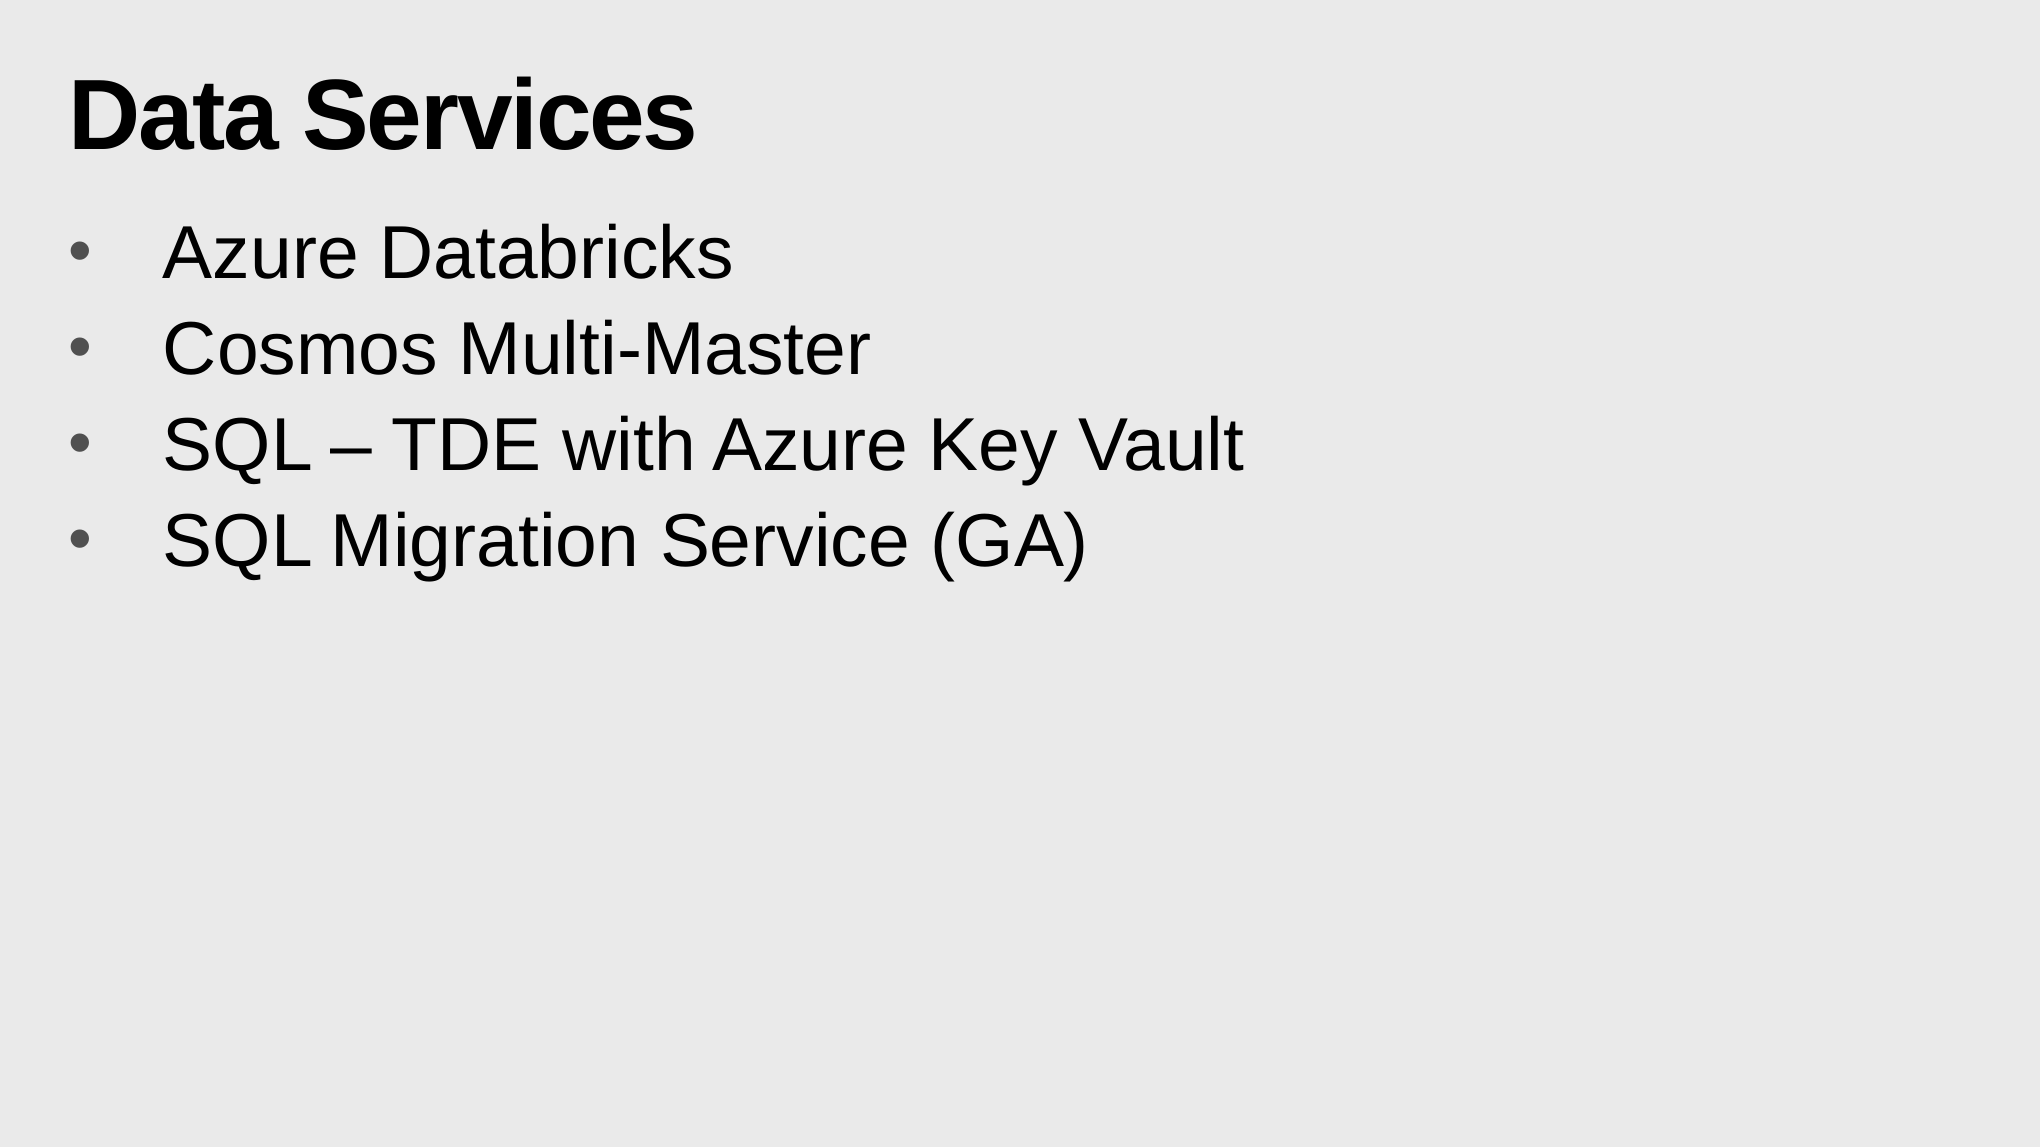

# Data Services
Azure Databricks
Cosmos Multi-Master
SQL – TDE with Azure Key Vault
SQL Migration Service (GA)